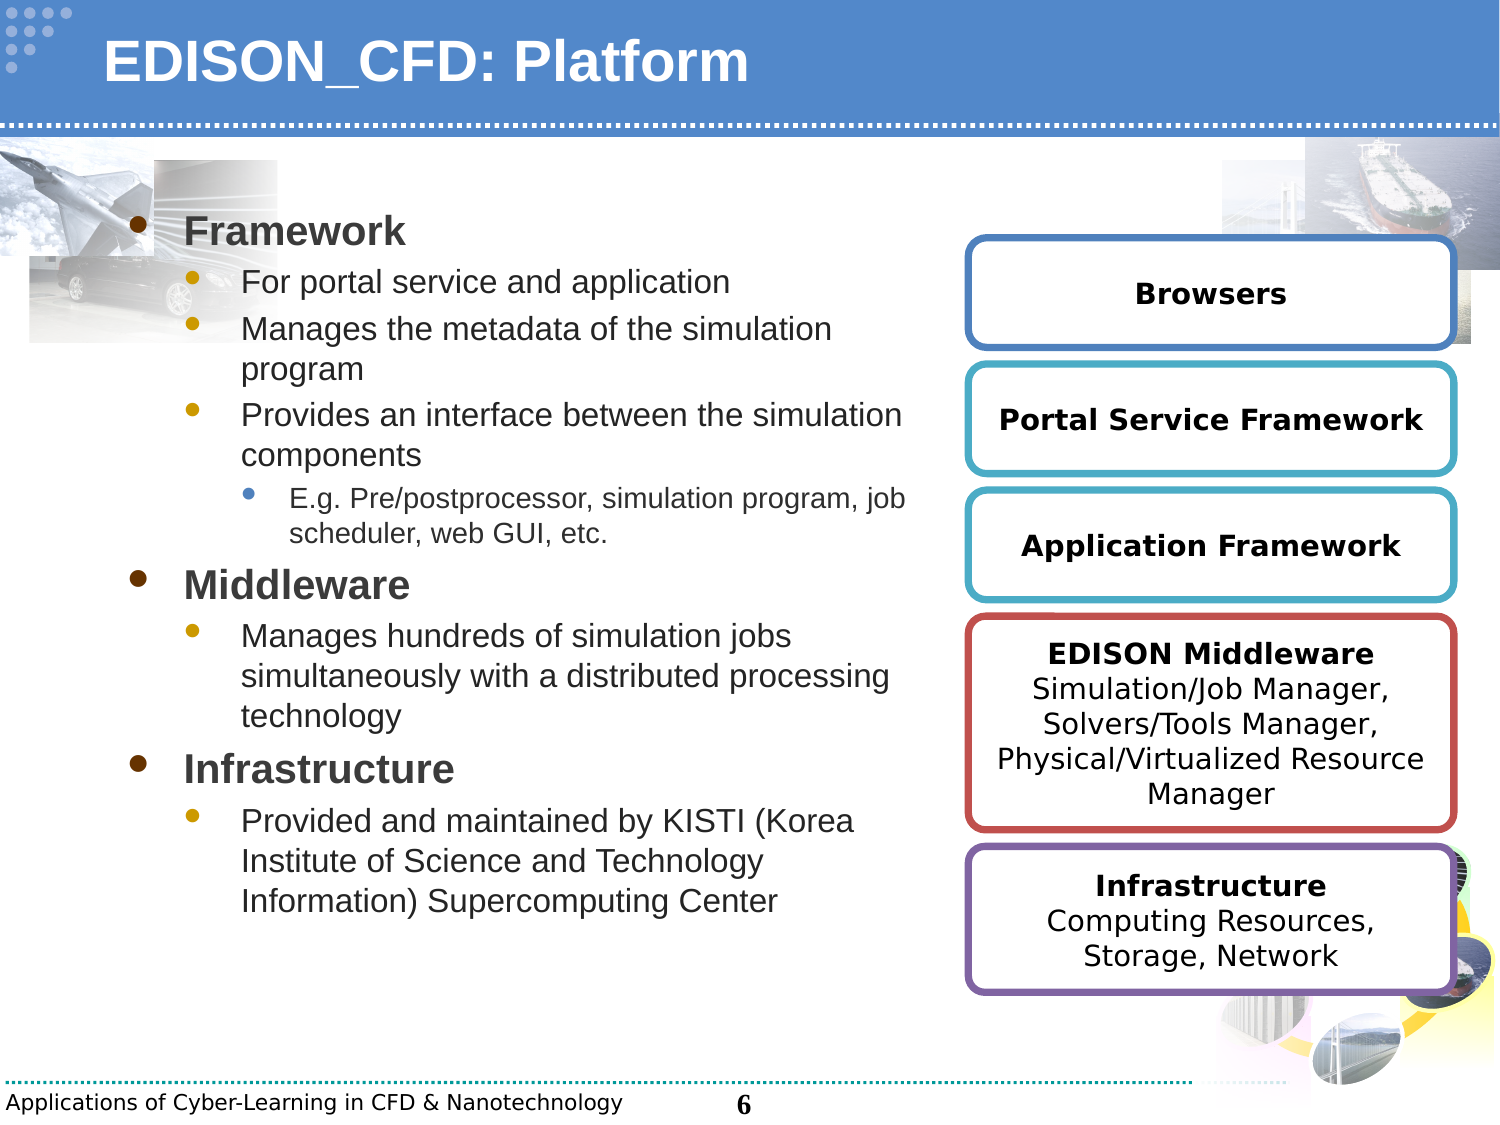

# EDISON_CFD: Platform
Framework
For portal service and application
Manages the metadata of the simulation program
Provides an interface between the simulation components
E.g. Pre/postprocessor, simulation program, job scheduler, web GUI, etc.
Middleware
Manages hundreds of simulation jobs simultaneously with a distributed processing technology
Infrastructure
Provided and maintained by KISTI (Korea Institute of Science and Technology Information) Supercomputing Center

Browsers
Portal Service Framework
Application Framework
EDISON Middleware
Simulation/Job Manager, Solvers/Tools Manager, Physical/Virtualized Resource Manager
Infrastructure
Computing Resources, Storage, Network
6